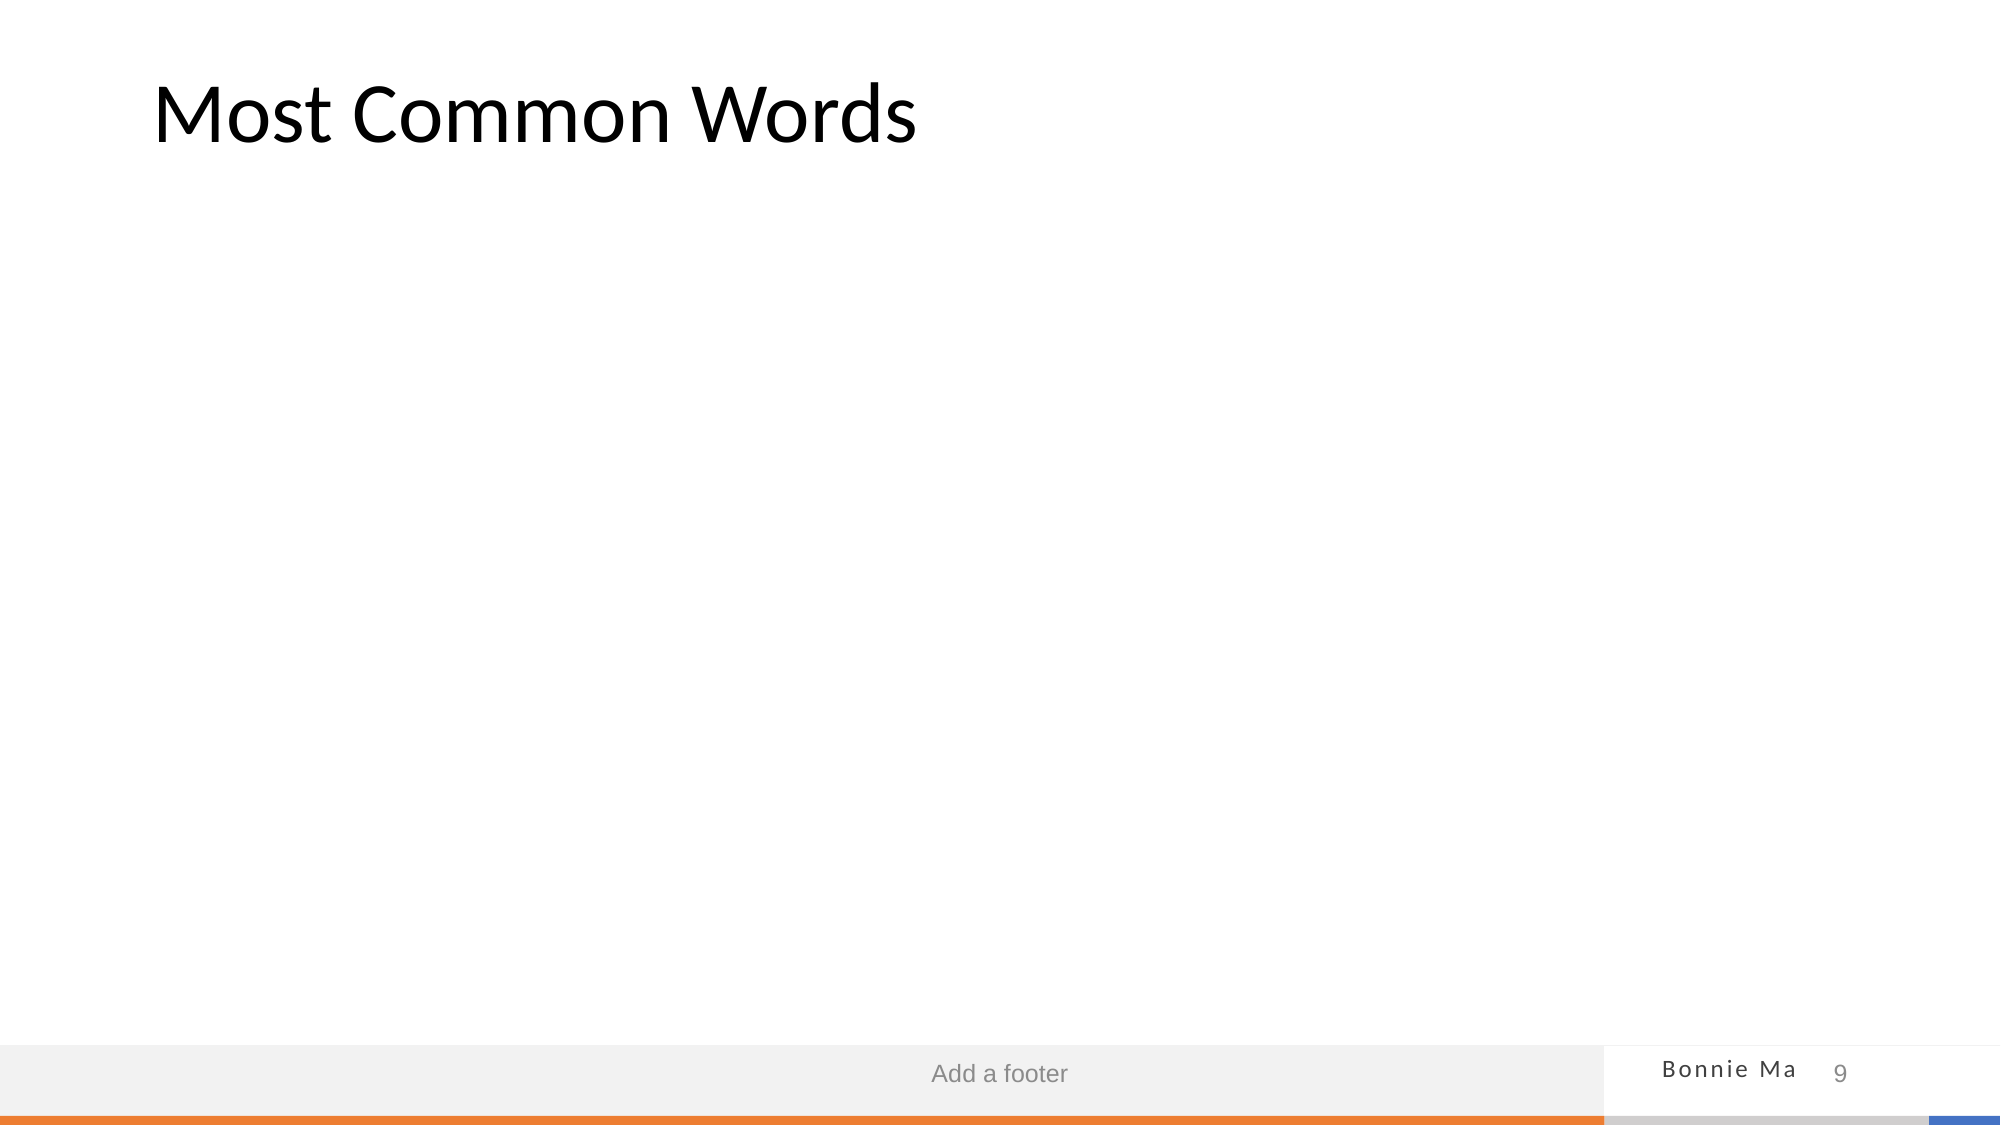

# Most Common Words

Add a footer
9